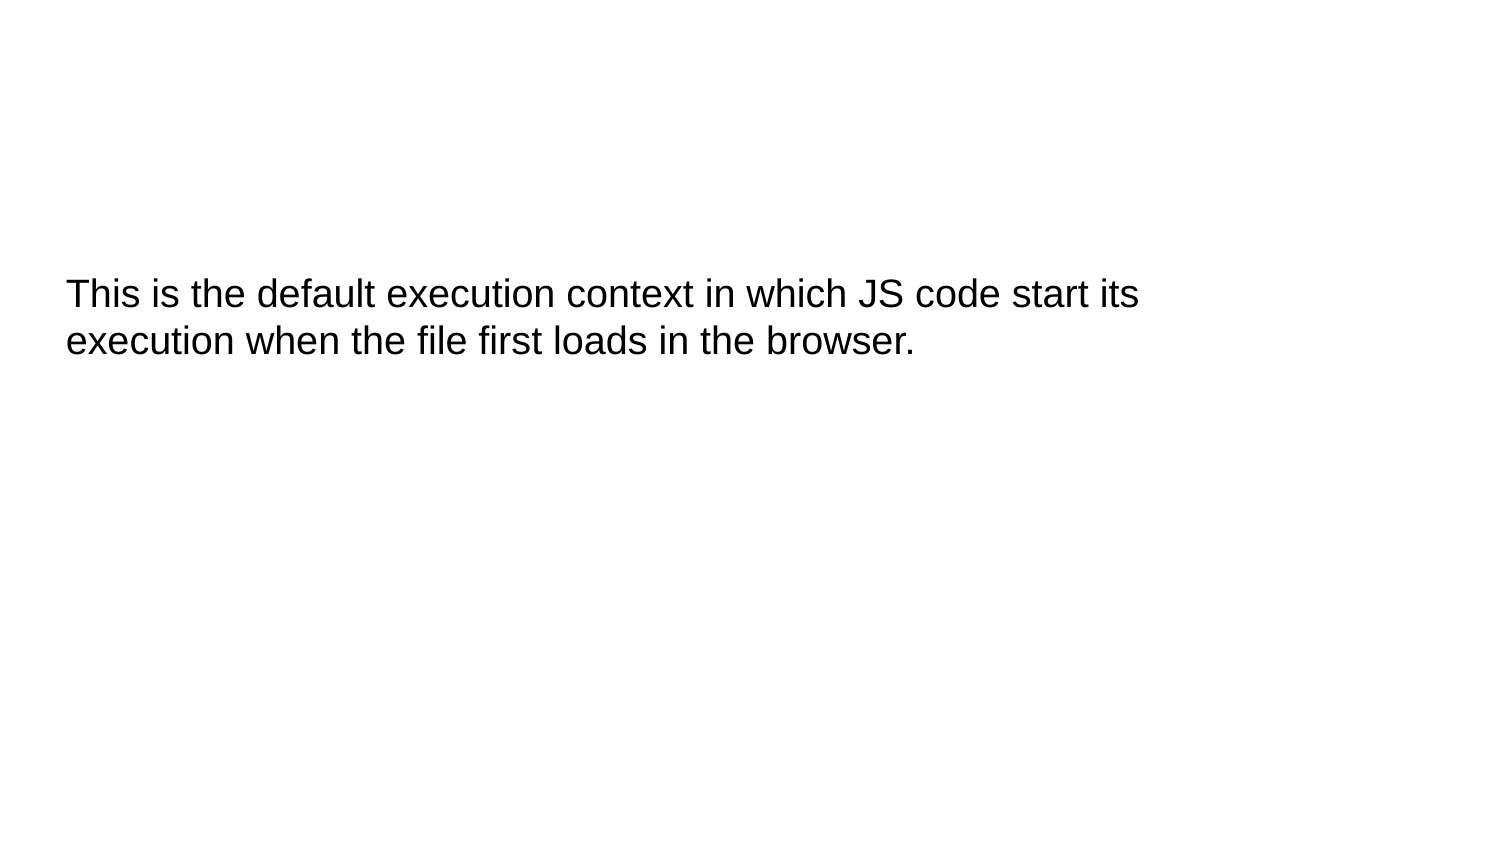

This is the default execution context in which JS code start its execution when the file first loads in the browser.